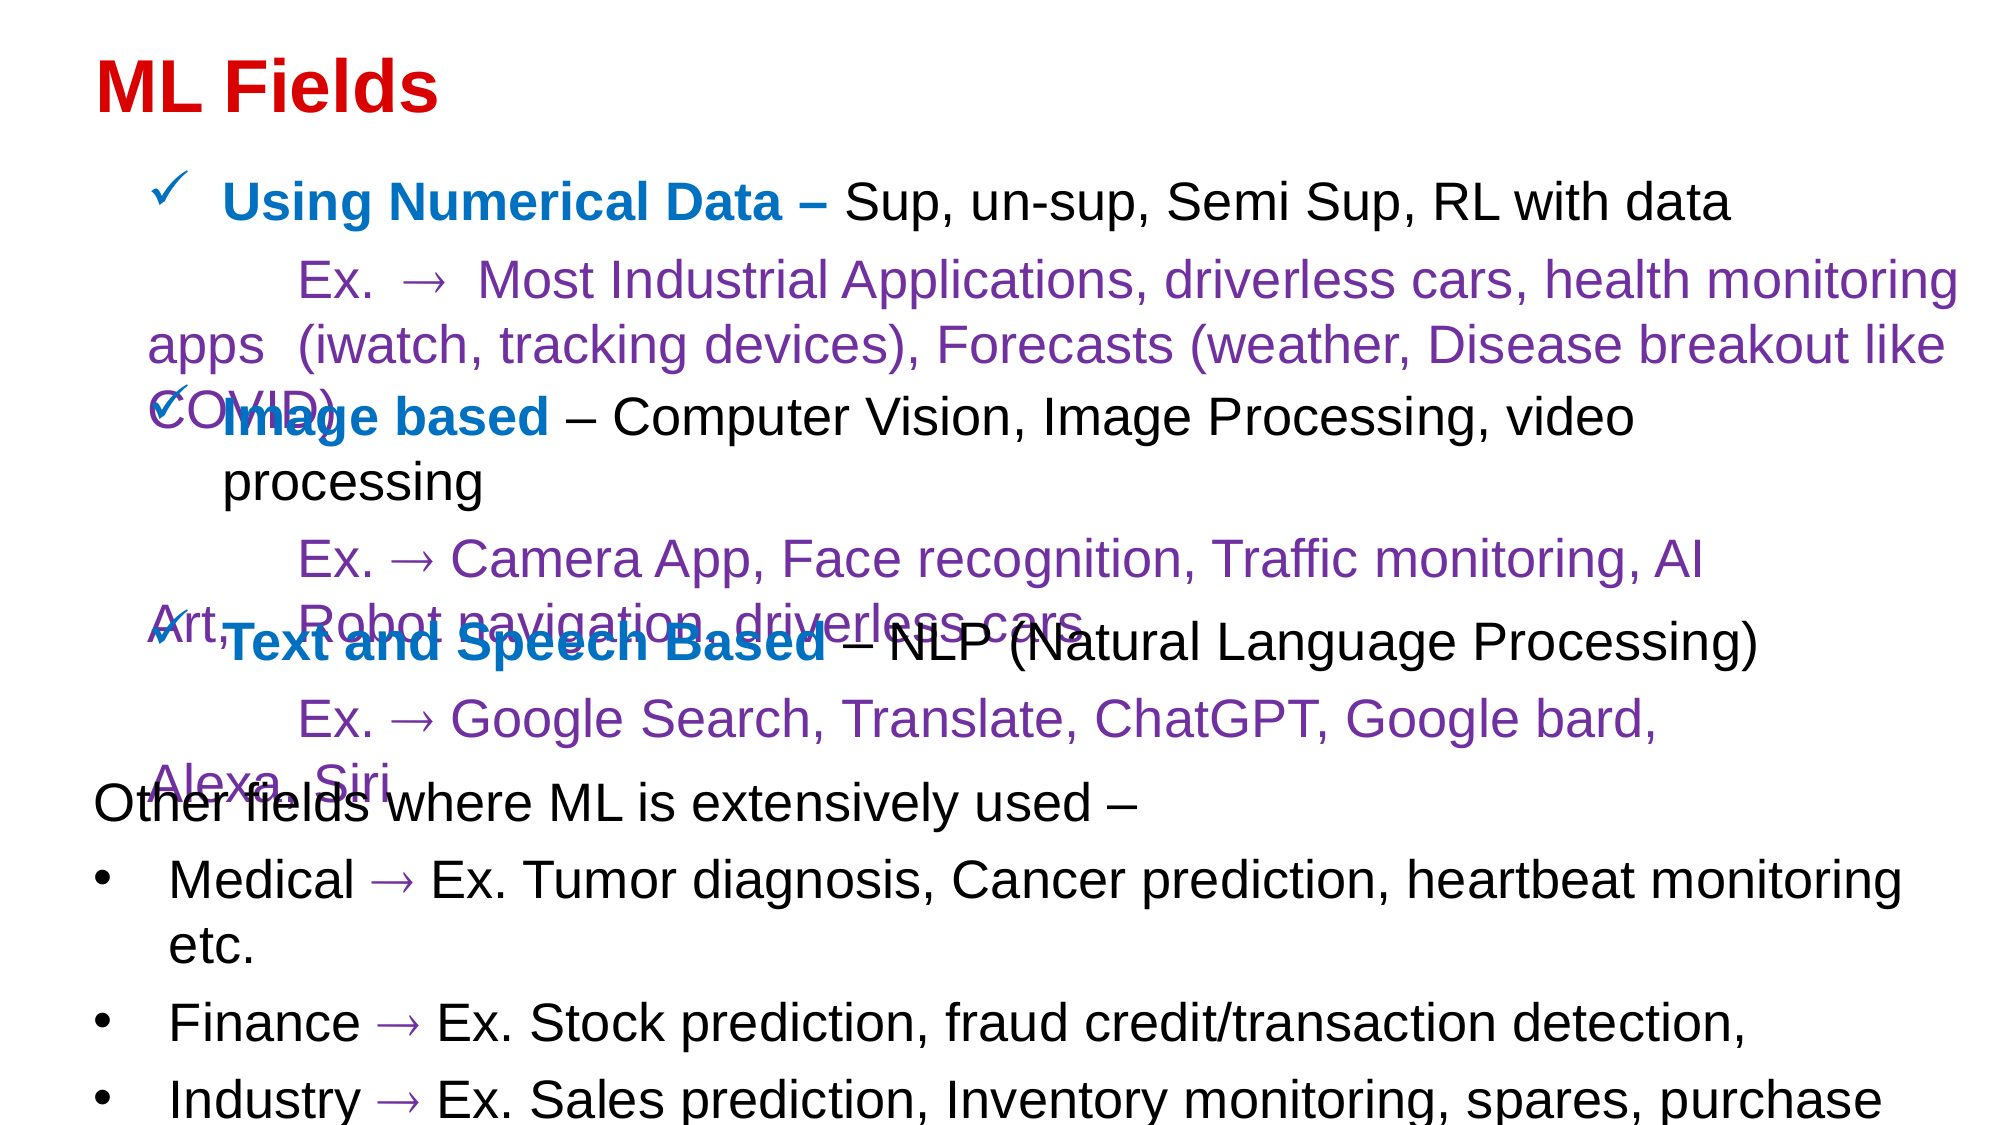

ML Fields
Using Numerical Data – Sup, un-sup, Semi Sup, RL with data
	Ex. →  Most Industrial Applications, driverless cars, health monitoring apps 	(iwatch, tracking devices), Forecasts (weather, Disease breakout like COVID)
Image based – Computer Vision, Image Processing, video processing
	Ex. → Camera App, Face recognition, Traffic monitoring, AI Art, 	Robot navigation, driverless cars
Text and Speech Based – NLP (Natural Language Processing)
	Ex. → Google Search, Translate, ChatGPT, Google bard, Alexa, Siri
Other fields where ML is extensively used –
Medical → Ex. Tumor diagnosis, Cancer prediction, heartbeat monitoring etc.
Finance → Ex. Stock prediction, fraud credit/transaction detection,
Industry → Ex. Sales prediction, Inventory monitoring, spares, purchase strategies